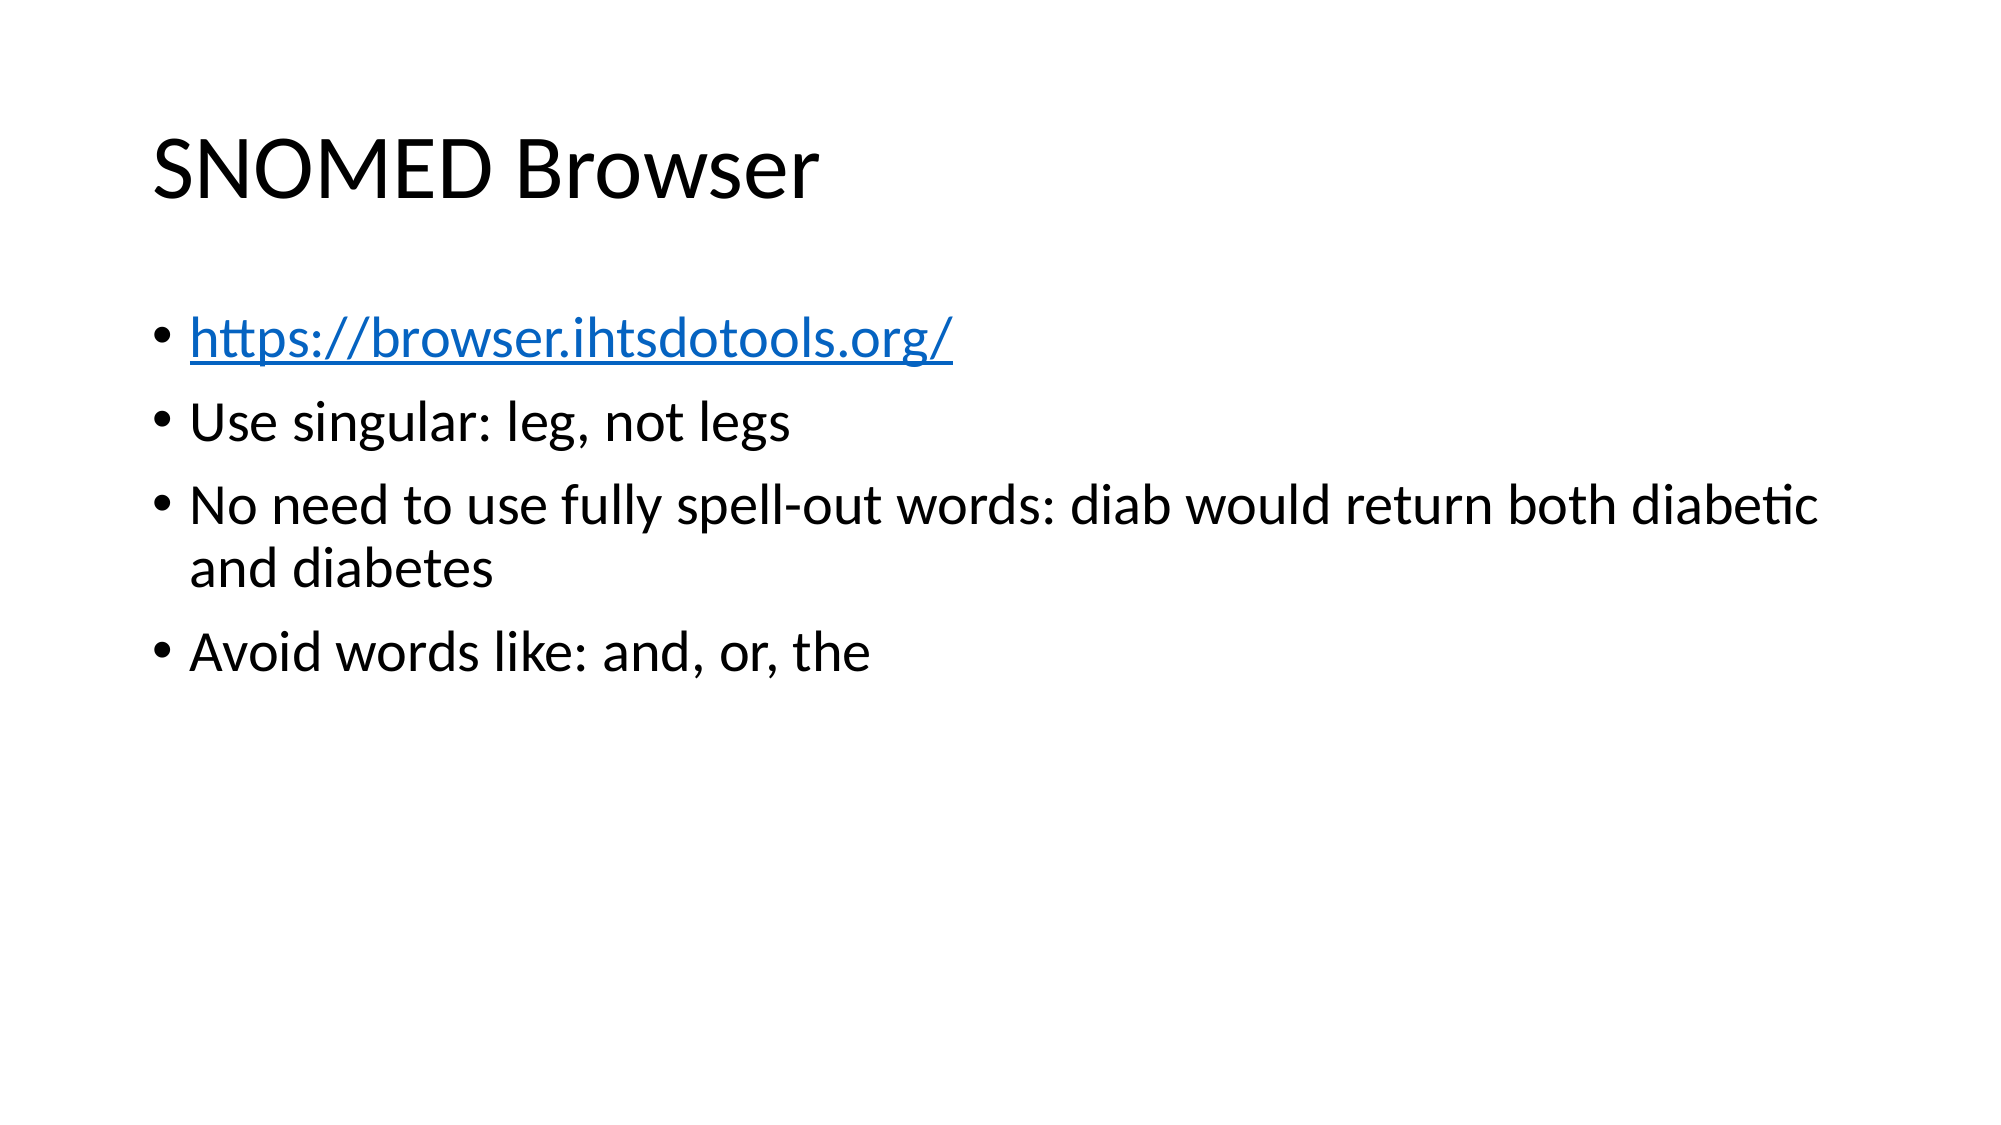

# SNOMED Browser
https://browser.ihtsdotools.org/
Use singular: leg, not legs
No need to use fully spell-out words: diab would return both diabetic and diabetes
Avoid words like: and, or, the